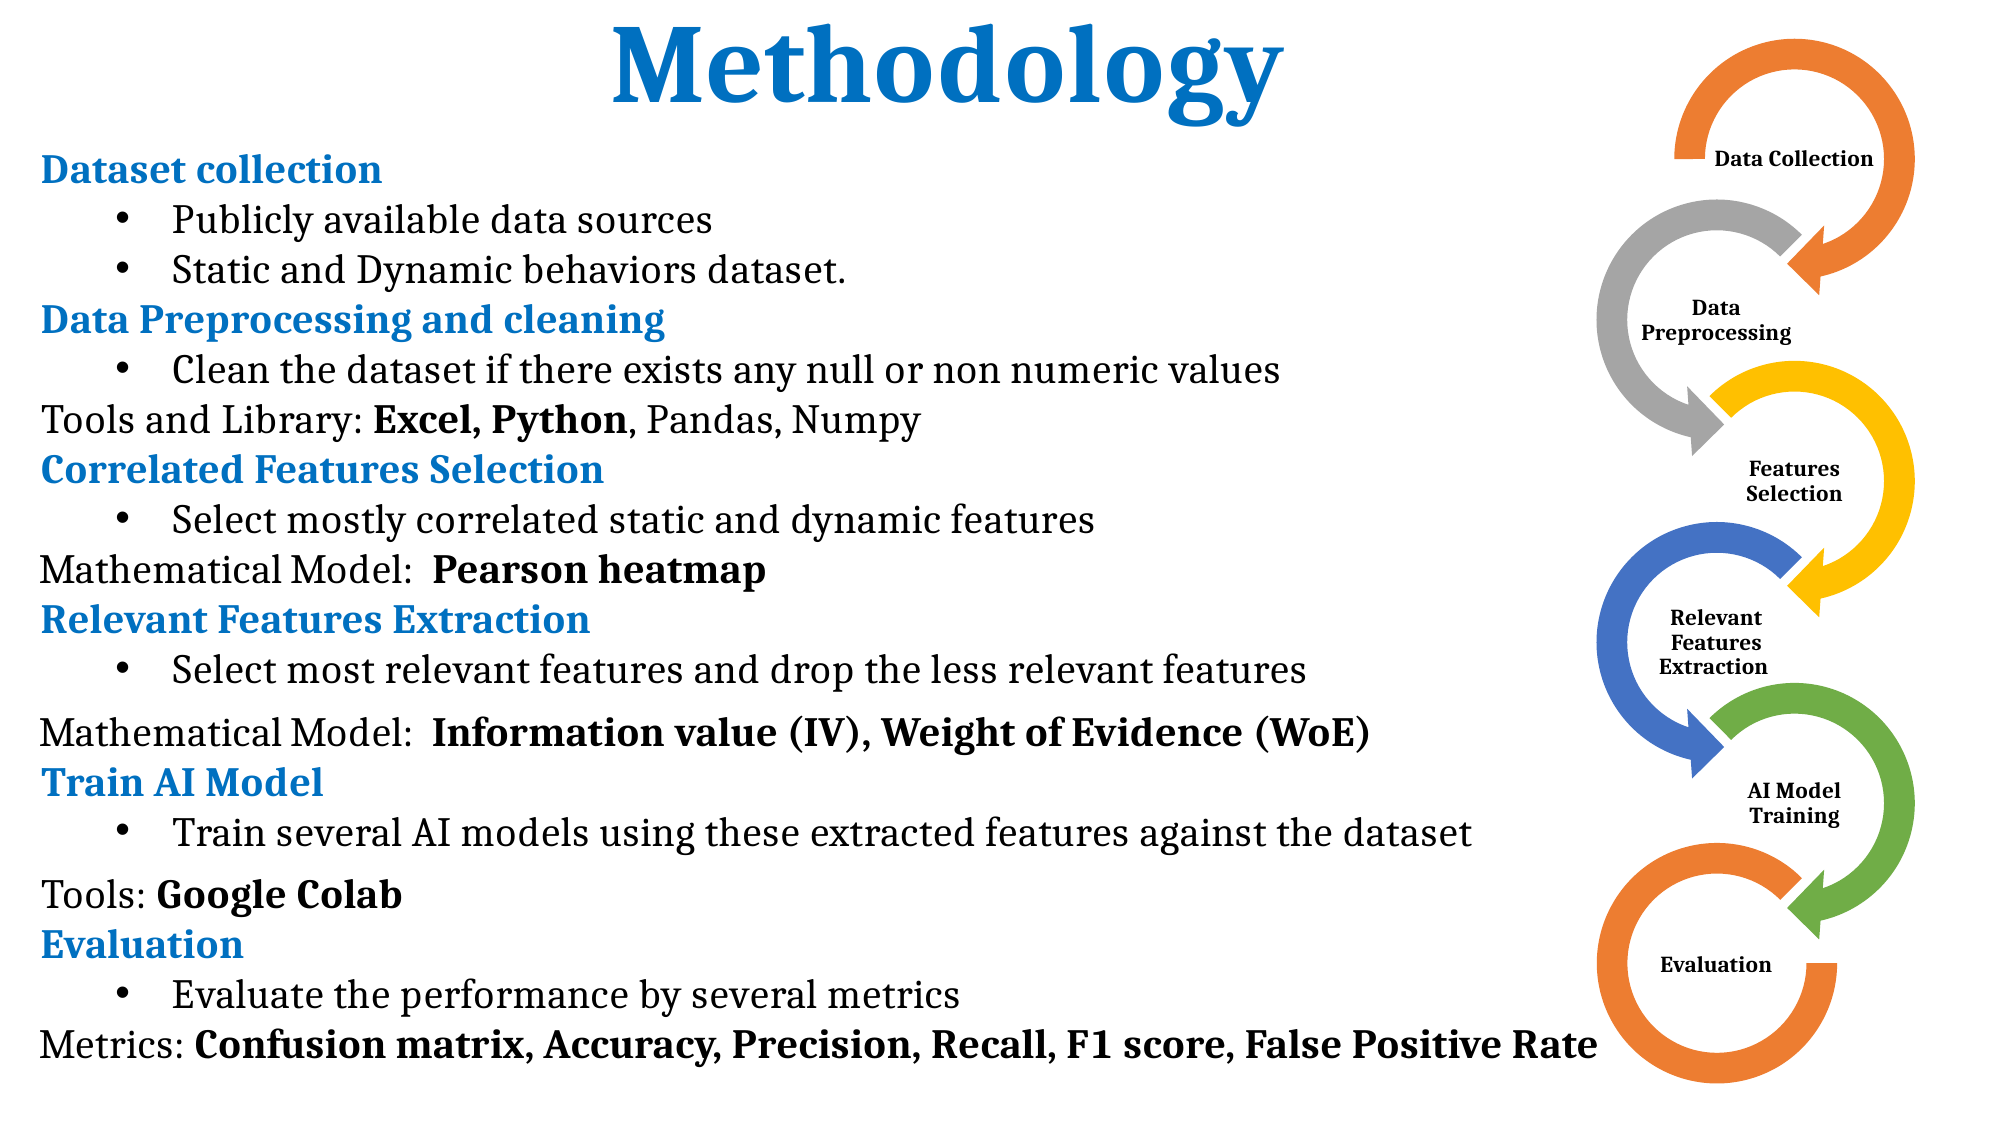

# Methodology
Data Collection
Data Preprocessing
Features Selection
Relevant Features Extraction
AI Model Training
Evaluation
Dataset collection
Publicly available data sources
Static and Dynamic behaviors dataset.
Data Preprocessing and cleaning
Clean the dataset if there exists any null or non numeric values
Tools and Library: Excel, Python, Pandas, Numpy
Correlated Features Selection
Select mostly correlated static and dynamic features
Mathematical Model:  Pearson heatmap
Relevant Features Extraction
Select most relevant features and drop the less relevant features
Mathematical Model:  Information value (IV), Weight of Evidence (WoE)
Train AI Model
Train several AI models using these extracted features against the dataset
Tools: Google Colab
Evaluation
Evaluate the performance by several metrics
Metrics: Confusion matrix, Accuracy, Precision, Recall, F1 score, False Positive Rate